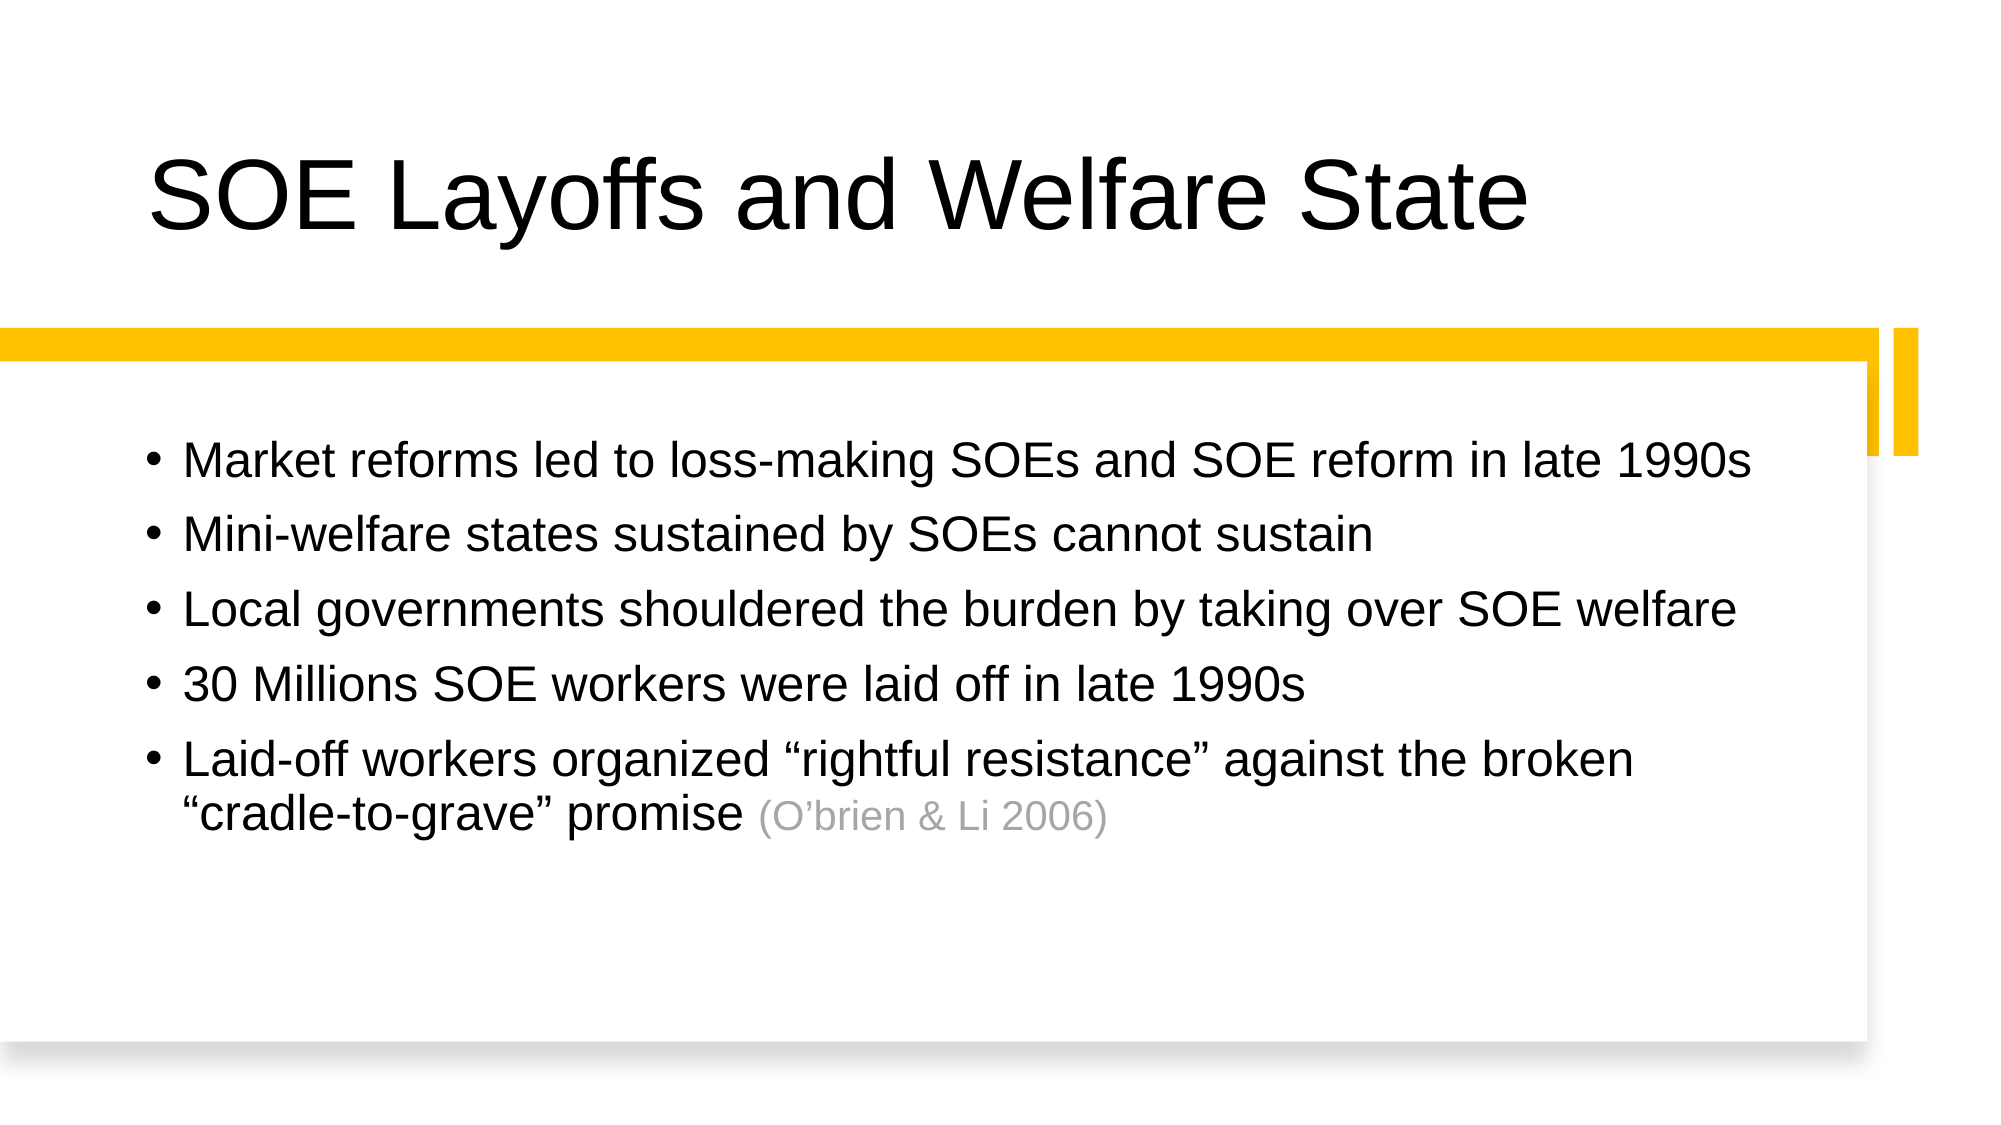

# SOE Layoffs and Welfare State

Market reforms led to loss-making SOEs and SOE reform in late 1990s
Mini-welfare states sustained by SOEs cannot sustain
Local governments shouldered the burden by taking over SOE welfare
30 Millions SOE workers were laid off in late 1990s
Laid-off workers organized “rightful resistance” against the broken “cradle-to-grave” promise (O’brien & Li 2006)